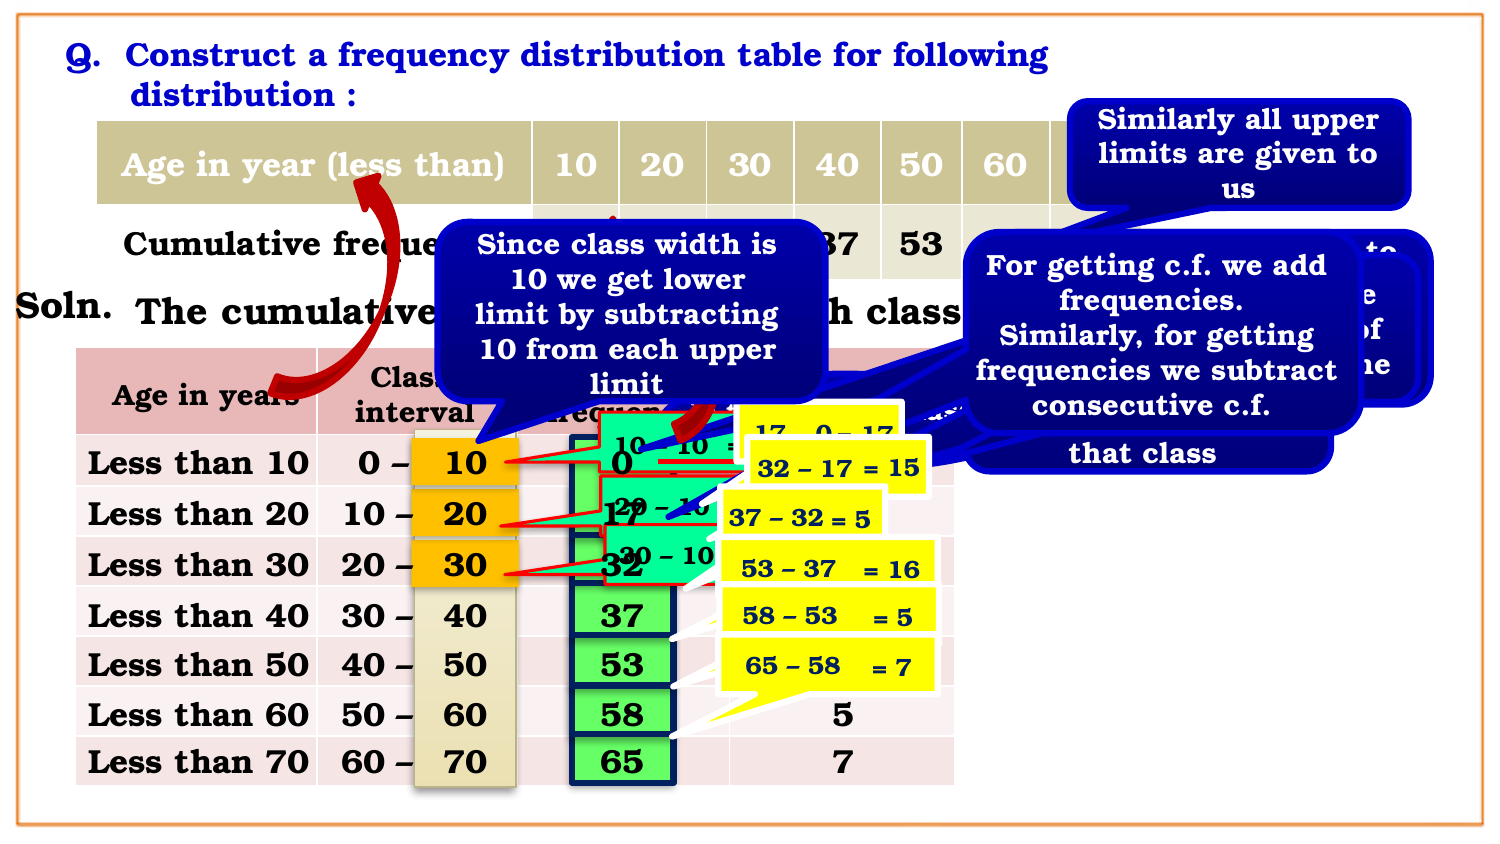

HOMEWORK
Additional Example
Q.  Construct a frequency distribution table for following distribution :

Similarly all upper limits are given to us
| Age in year (less than) | 10 | 20 | 30 | 40 | 50 | 60 | 70 |
| --- | --- | --- | --- | --- | --- | --- | --- |
| Cumulative frequency | 0 | 17 | 32 | 37 | 53 | 58 | 65 |

Since class width is 10 we get lower limit by subtracting 10 from each upper limit

For getting c.f. we add frequencies.
Similarly, for getting frequencies we subtract consecutive c.f.

The frequencies given to us are c.f. less than type as we observe they are increasing from top to bottom

In c.f less than type the c.f. and the frequency of the first class is the same

Soln.
The cumulative frequency table with class intervals is given by:

Class interval is given as less than 10 means 10 is upper limit of that class
|  |  |  |  |
| --- | --- | --- | --- |
|  |  |  |  |
|  |  |  |  |
|  |  |  |  |
|  |  |  |  |
|  |  |  |  |
|  |  |  |  |
|  |  |  |  |
Class
interval
Cumulative
frequency
Age in years
Frequency

In this problem classes given are

17 – 0
= 17

10 – 10
= 0

Less than 10
0 –
10
0
0

32 – 17

= 15

20 – 10
= 10

Less than 20
10 –
20
17
17

37 – 32

= 5

30 – 10
= 20
Less than 30
20 –
30
32
15

53 – 37

= 16

58 – 53
Less than 40
30 –
40
37
5

= 5

65 – 58
Less than 50
40 –
50
53
16

= 7

Less than 60
50 –
60
58
5
Less than 70
60 –
70
65
7